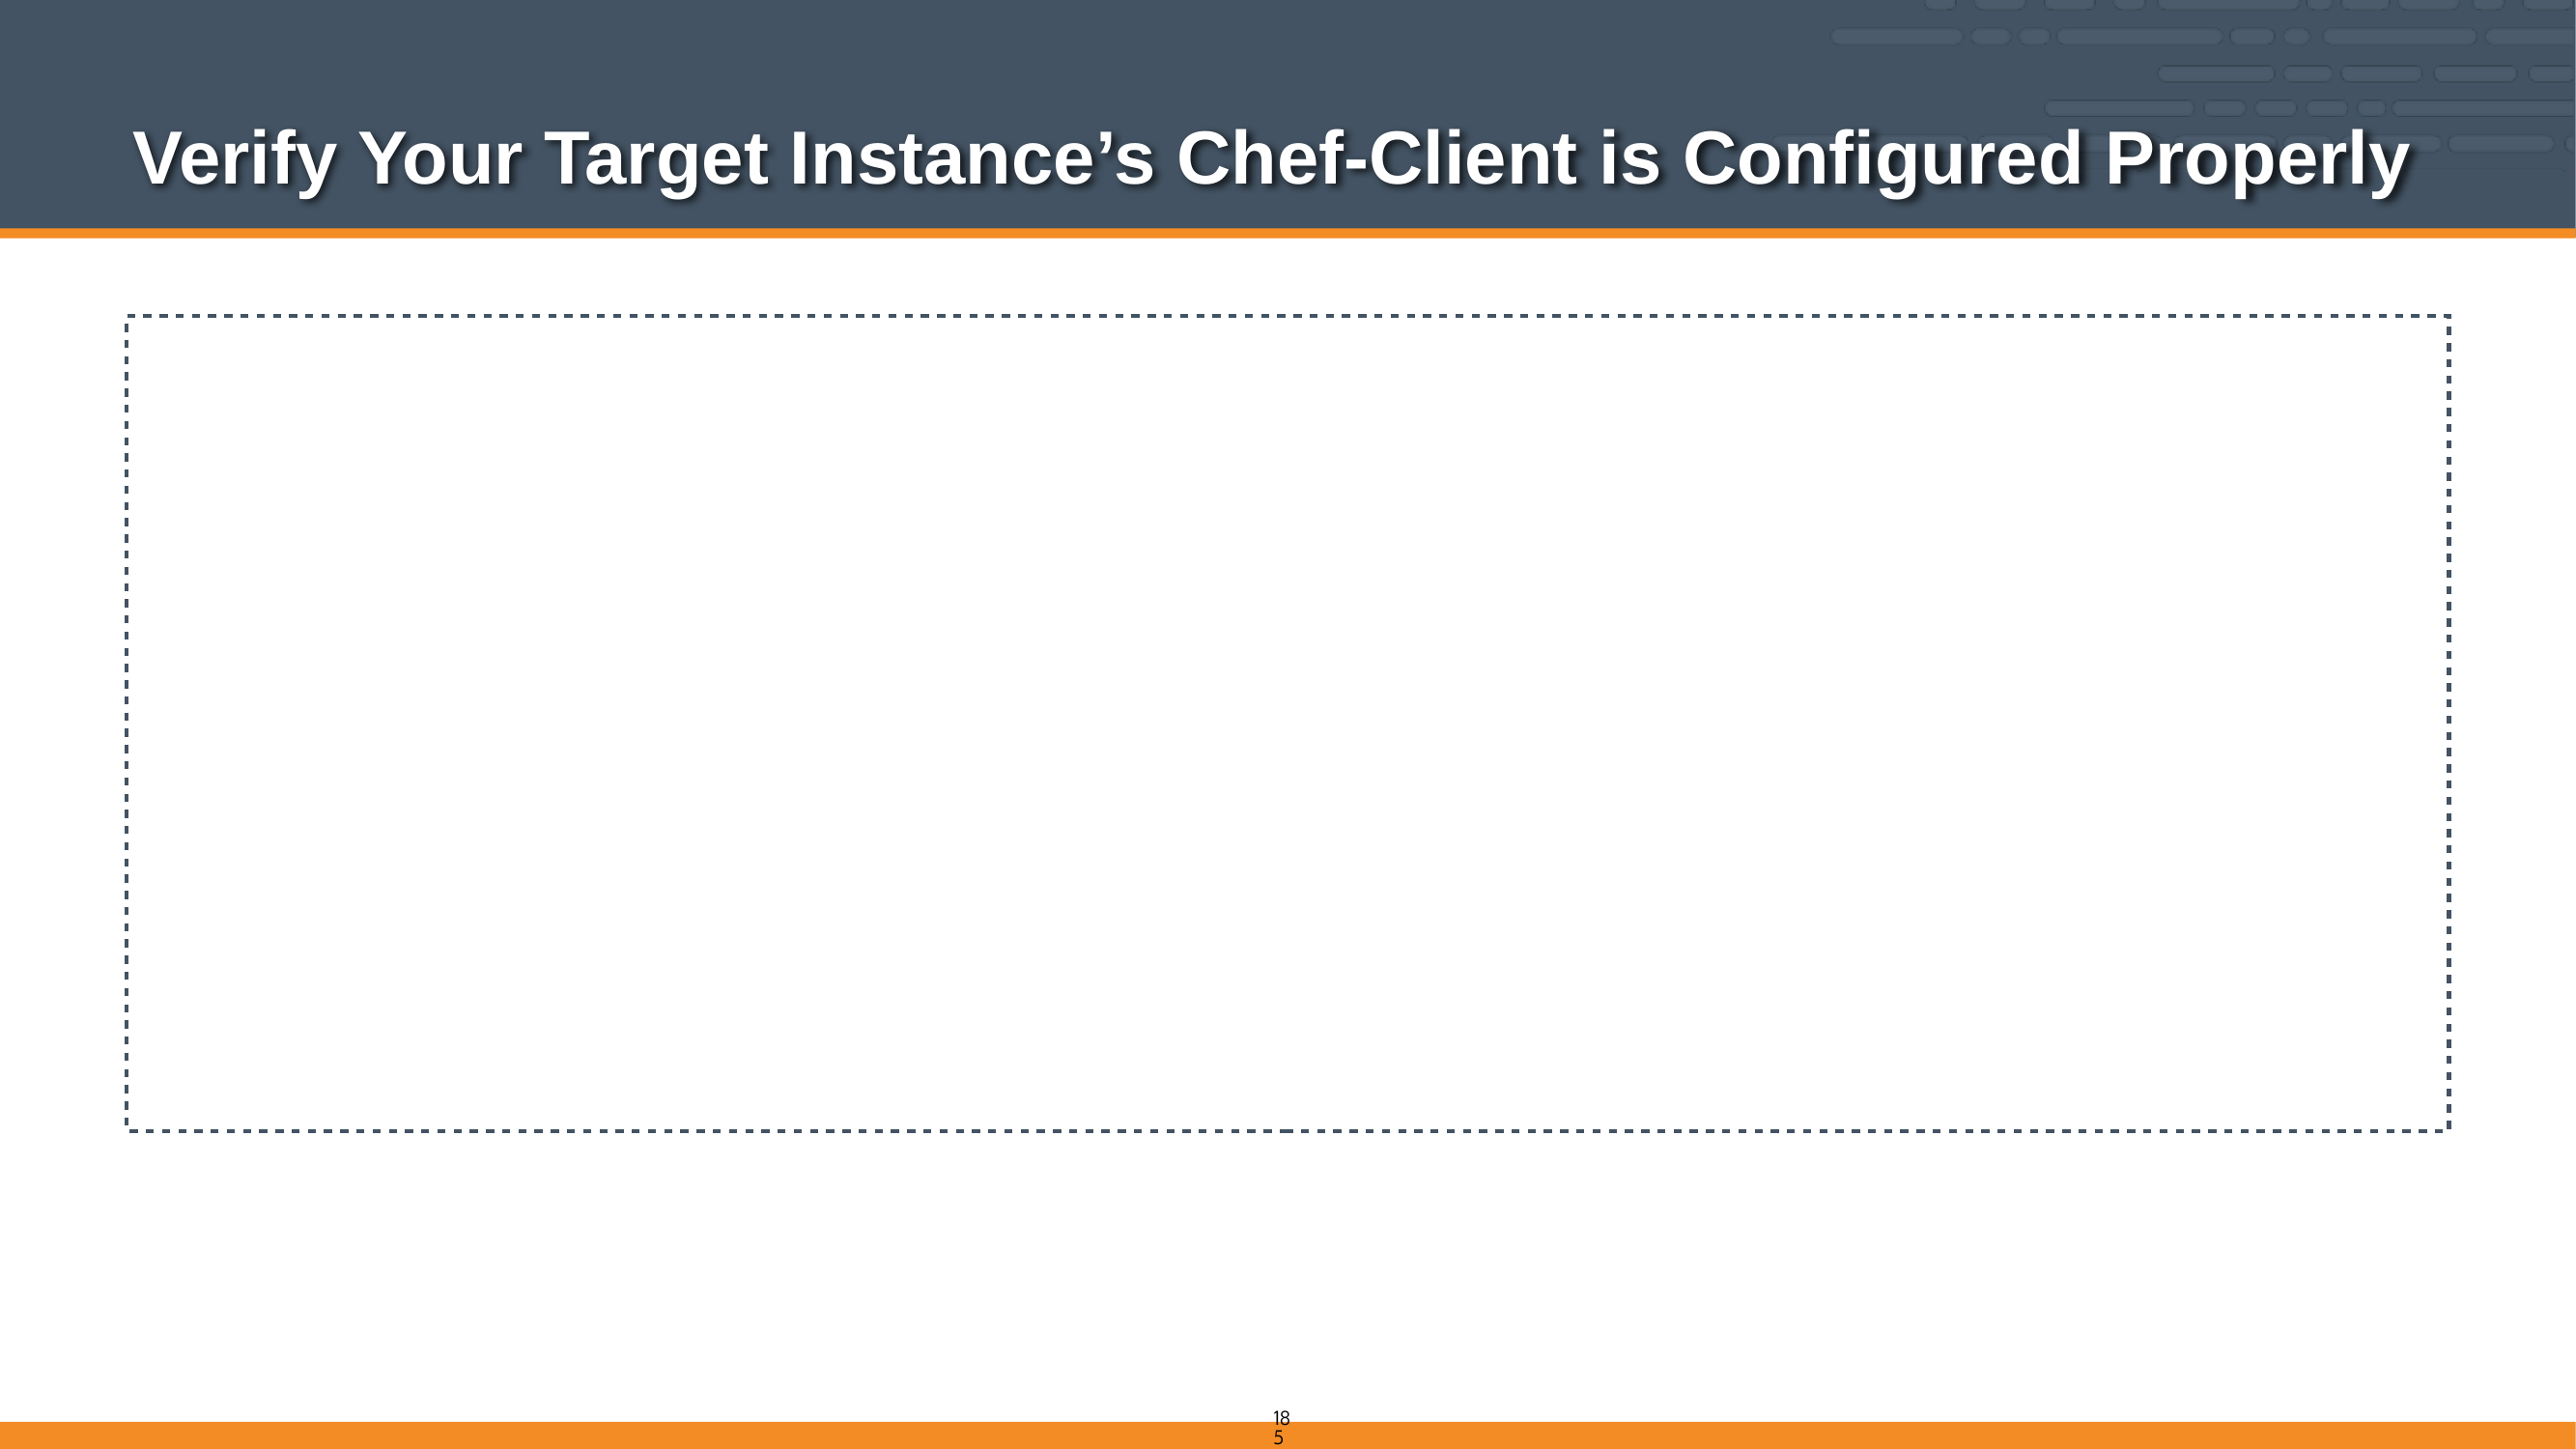

# Verify Your Target Instance’s Chef-Client is Configured Properly
$ ssh chef@<EXTERNAL_ADDRESS>

chef@node1:~$ ls /etc/chef
client.pem  client.rb  first-boot.json validation.pem

chef@node1:~$ which chef-client
/usr/bin/chef-client
185